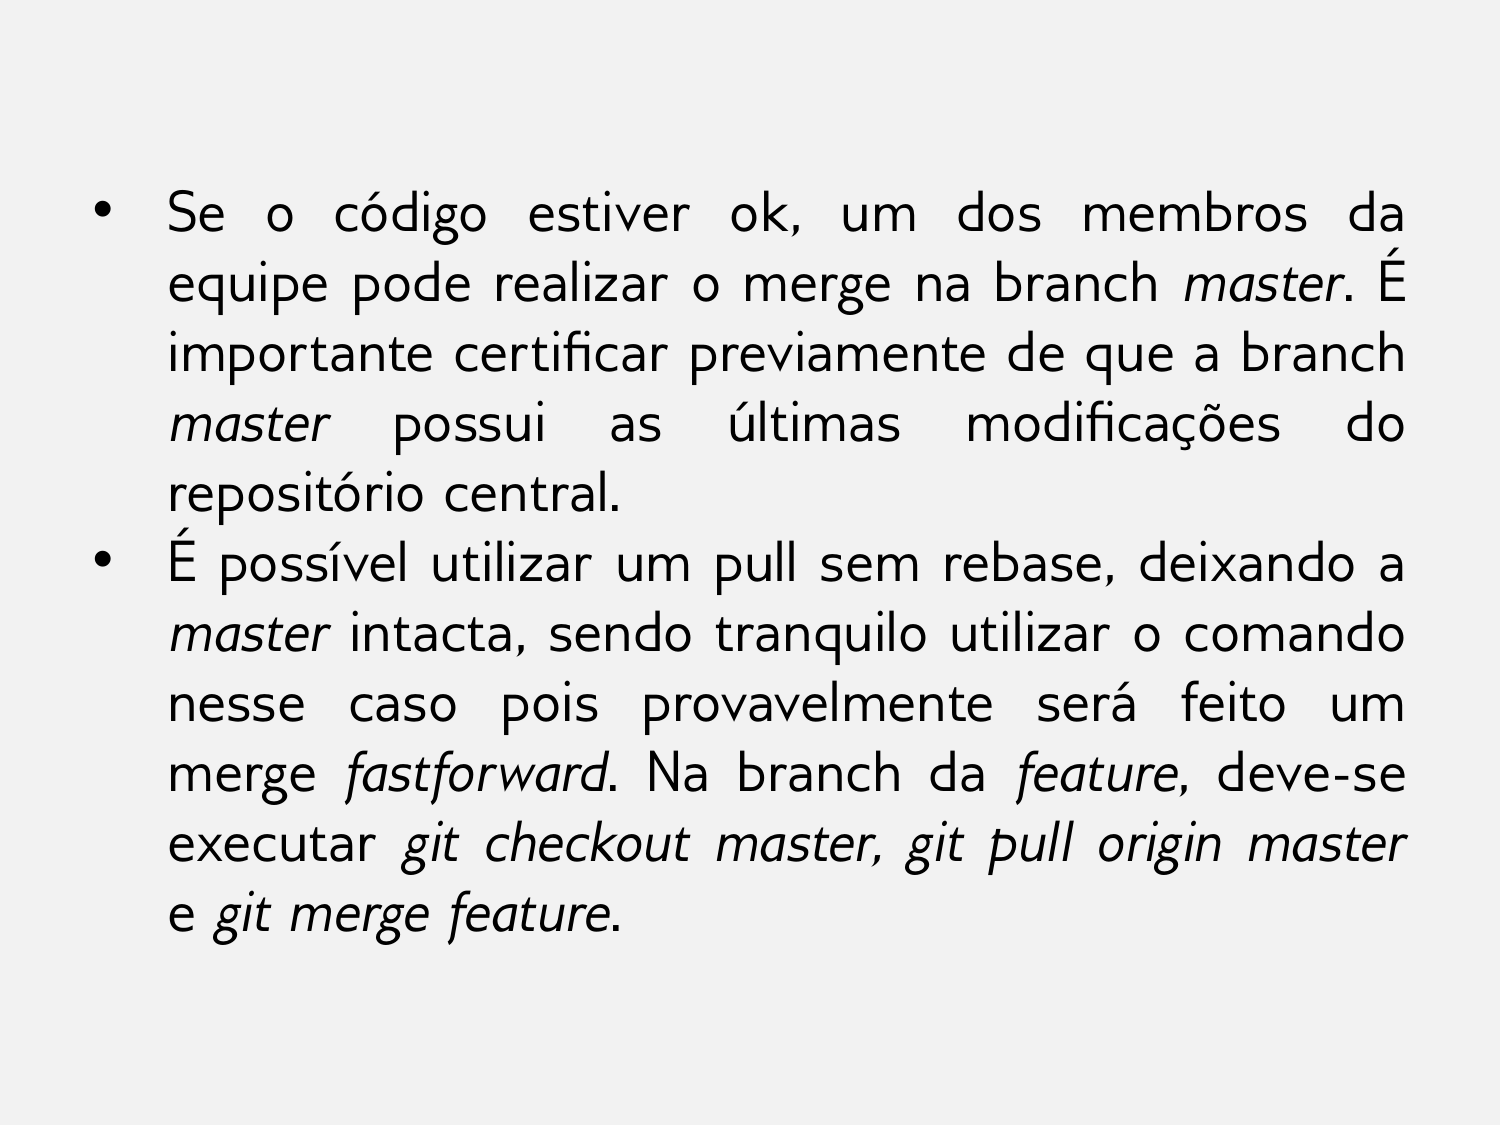

Se o código estiver ok, um dos membros da equipe pode realizar o merge na branch master. É importante certificar previamente de que a branch master possui as últimas modificações do repositório central.
É possível utilizar um pull sem rebase, deixando a master intacta, sendo tranquilo utilizar o comando nesse caso pois provavelmente será feito um merge fastforward. Na branch da feature, deve-se executar git checkout master, git pull origin master e git merge feature.